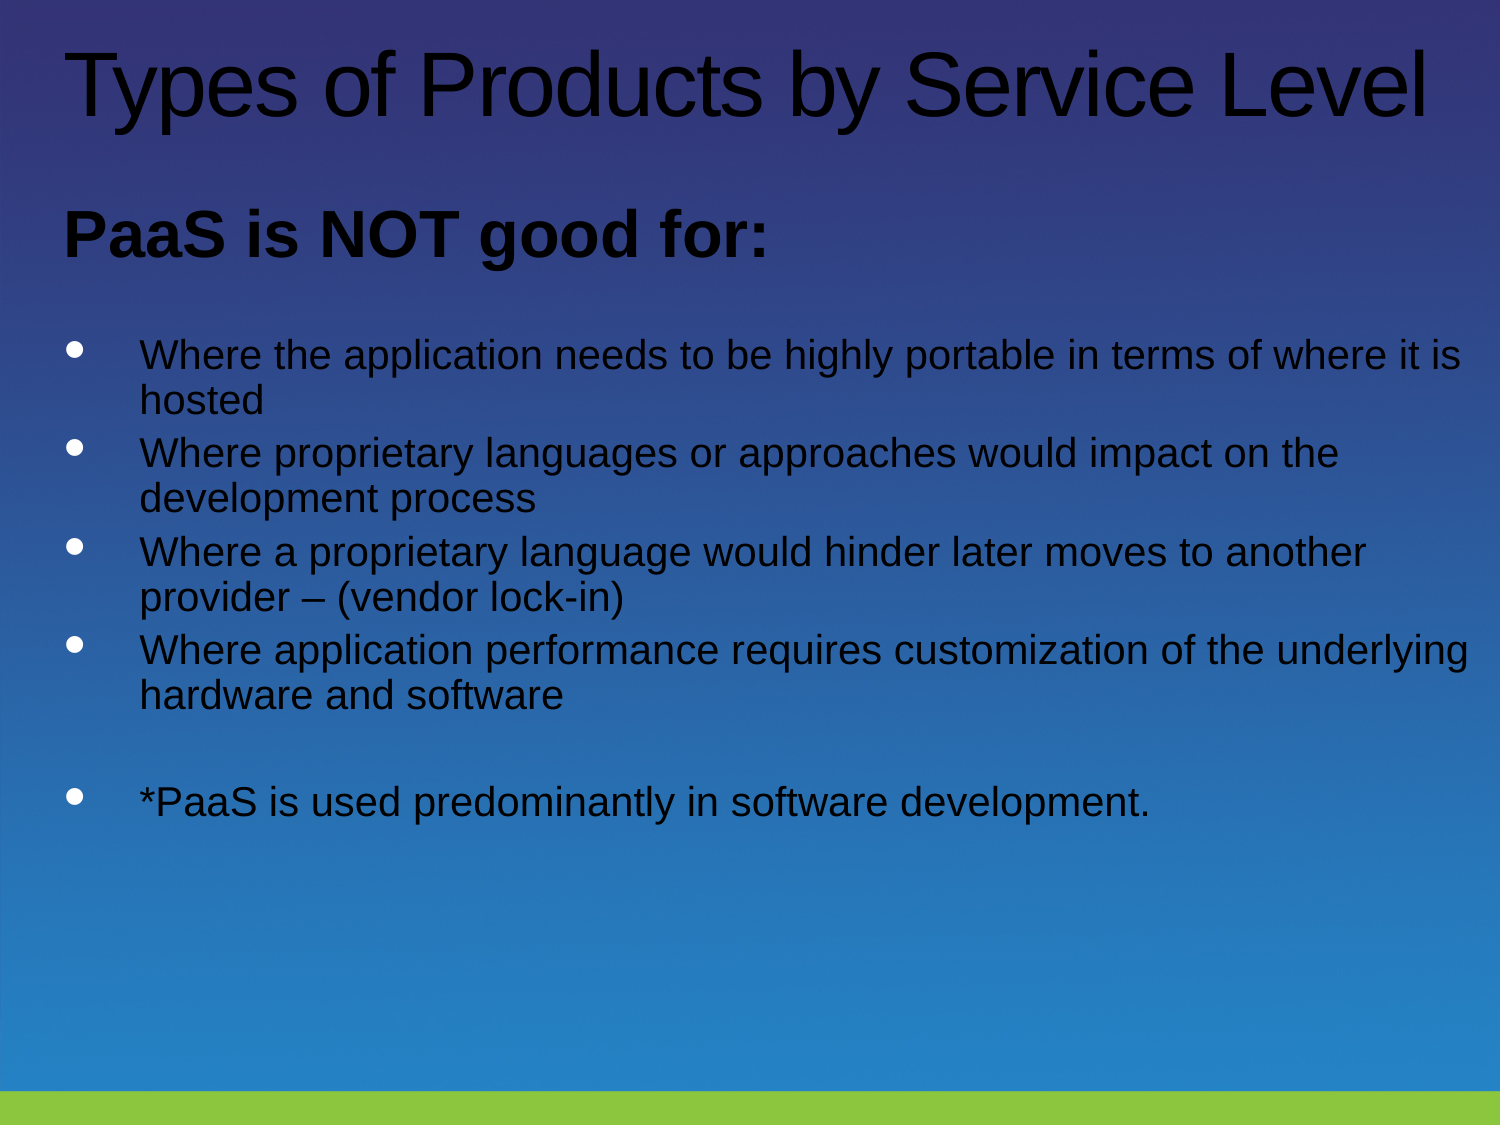

# Types of Products by Service Level
PaaS is NOT good for:

Where the application needs to be highly portable in terms of where it is hosted
Where proprietary languages or approaches would impact on the development process
Where a proprietary language would hinder later moves to another provider – (vendor lock-in)
Where application performance requires customization of the underlying hardware and software

*PaaS is used predominantly in software development.